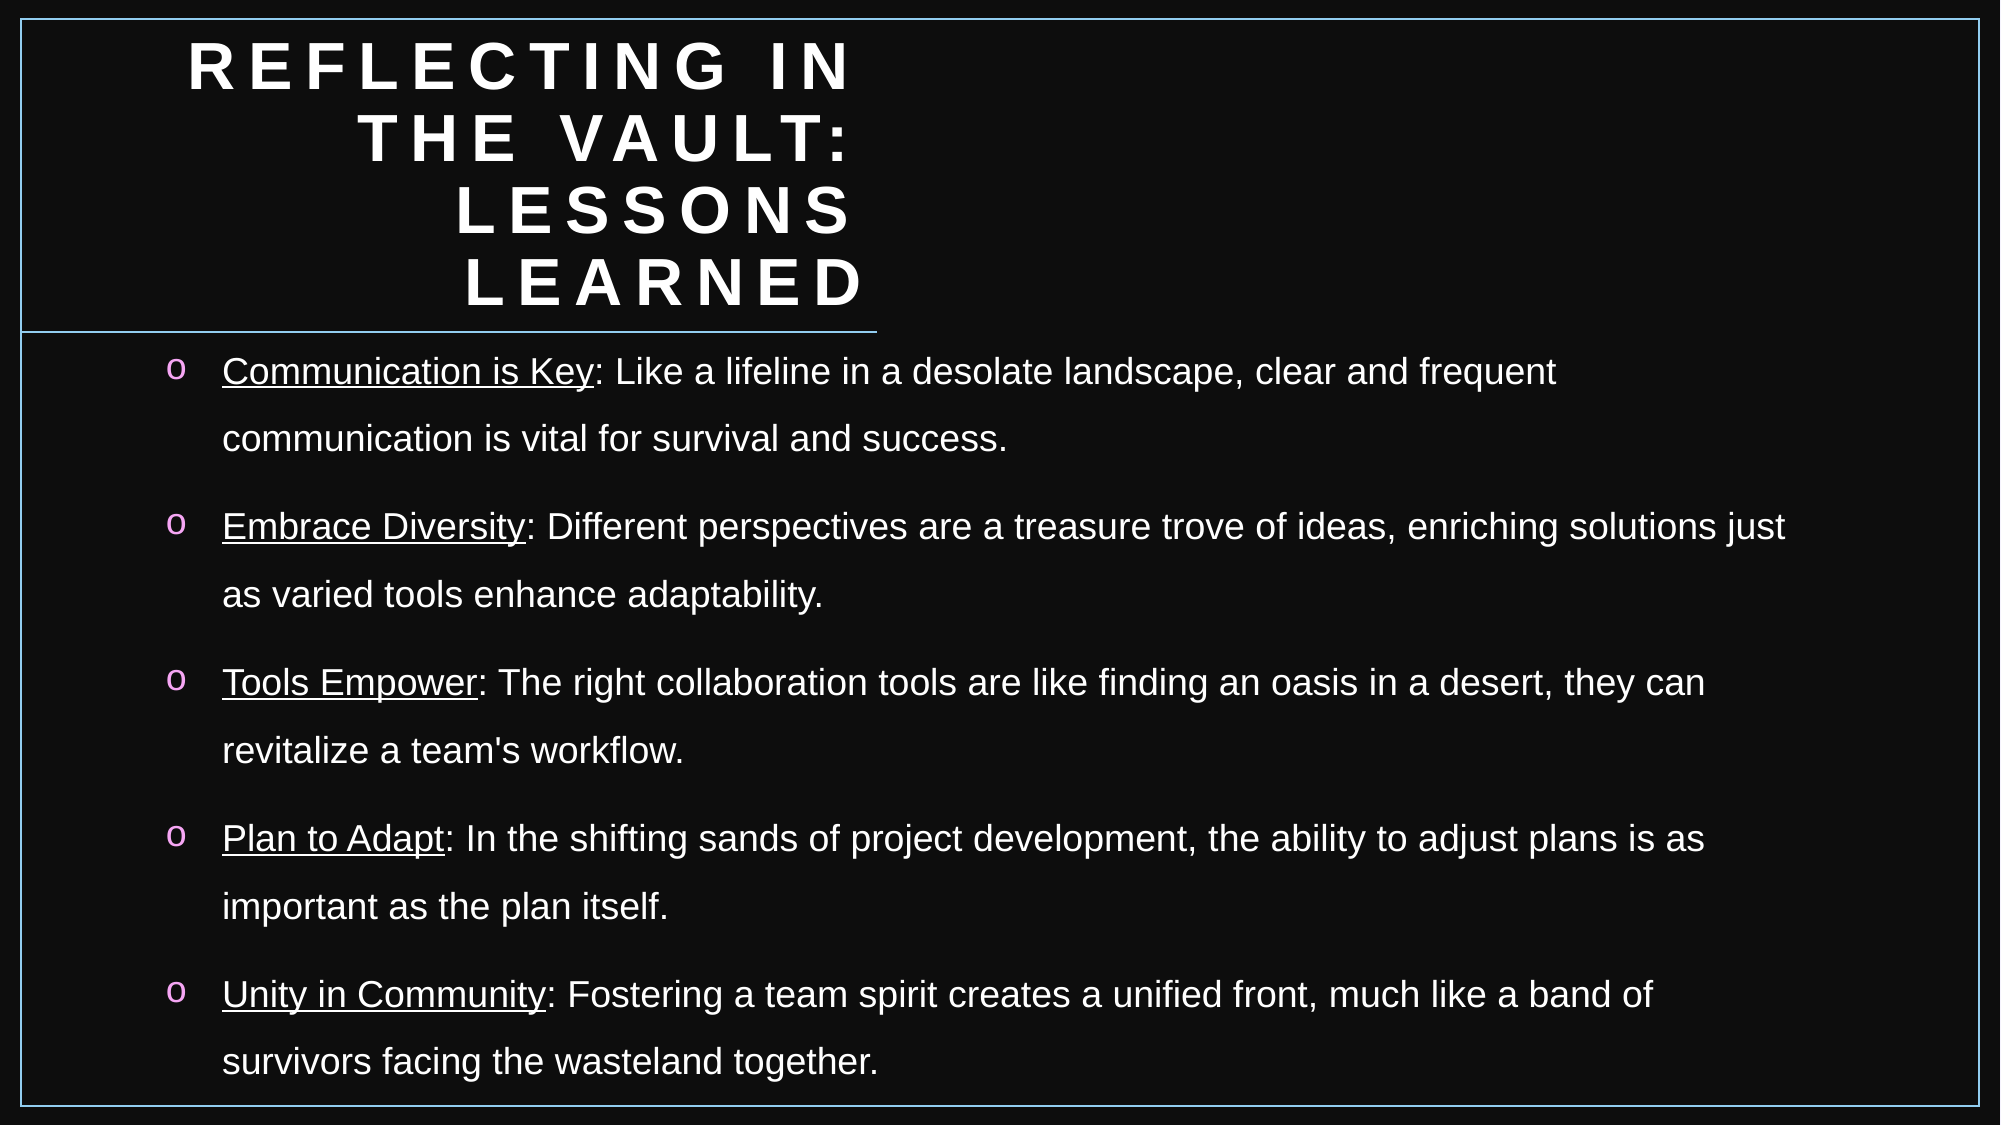

# Reflecting in the Vault: Lessons Learned

Communication is Key: Like a lifeline in a desolate landscape, clear and frequent communication is vital for survival and success.
Embrace Diversity: Different perspectives are a treasure trove of ideas, enriching solutions just as varied tools enhance adaptability.
Tools Empower: The right collaboration tools are like finding an oasis in a desert, they can revitalize a team's workflow.
Plan to Adapt: In the shifting sands of project development, the ability to adjust plans is as important as the plan itself.
Unity in Community: Fostering a team spirit creates a unified front, much like a band of survivors facing the wasteland together.